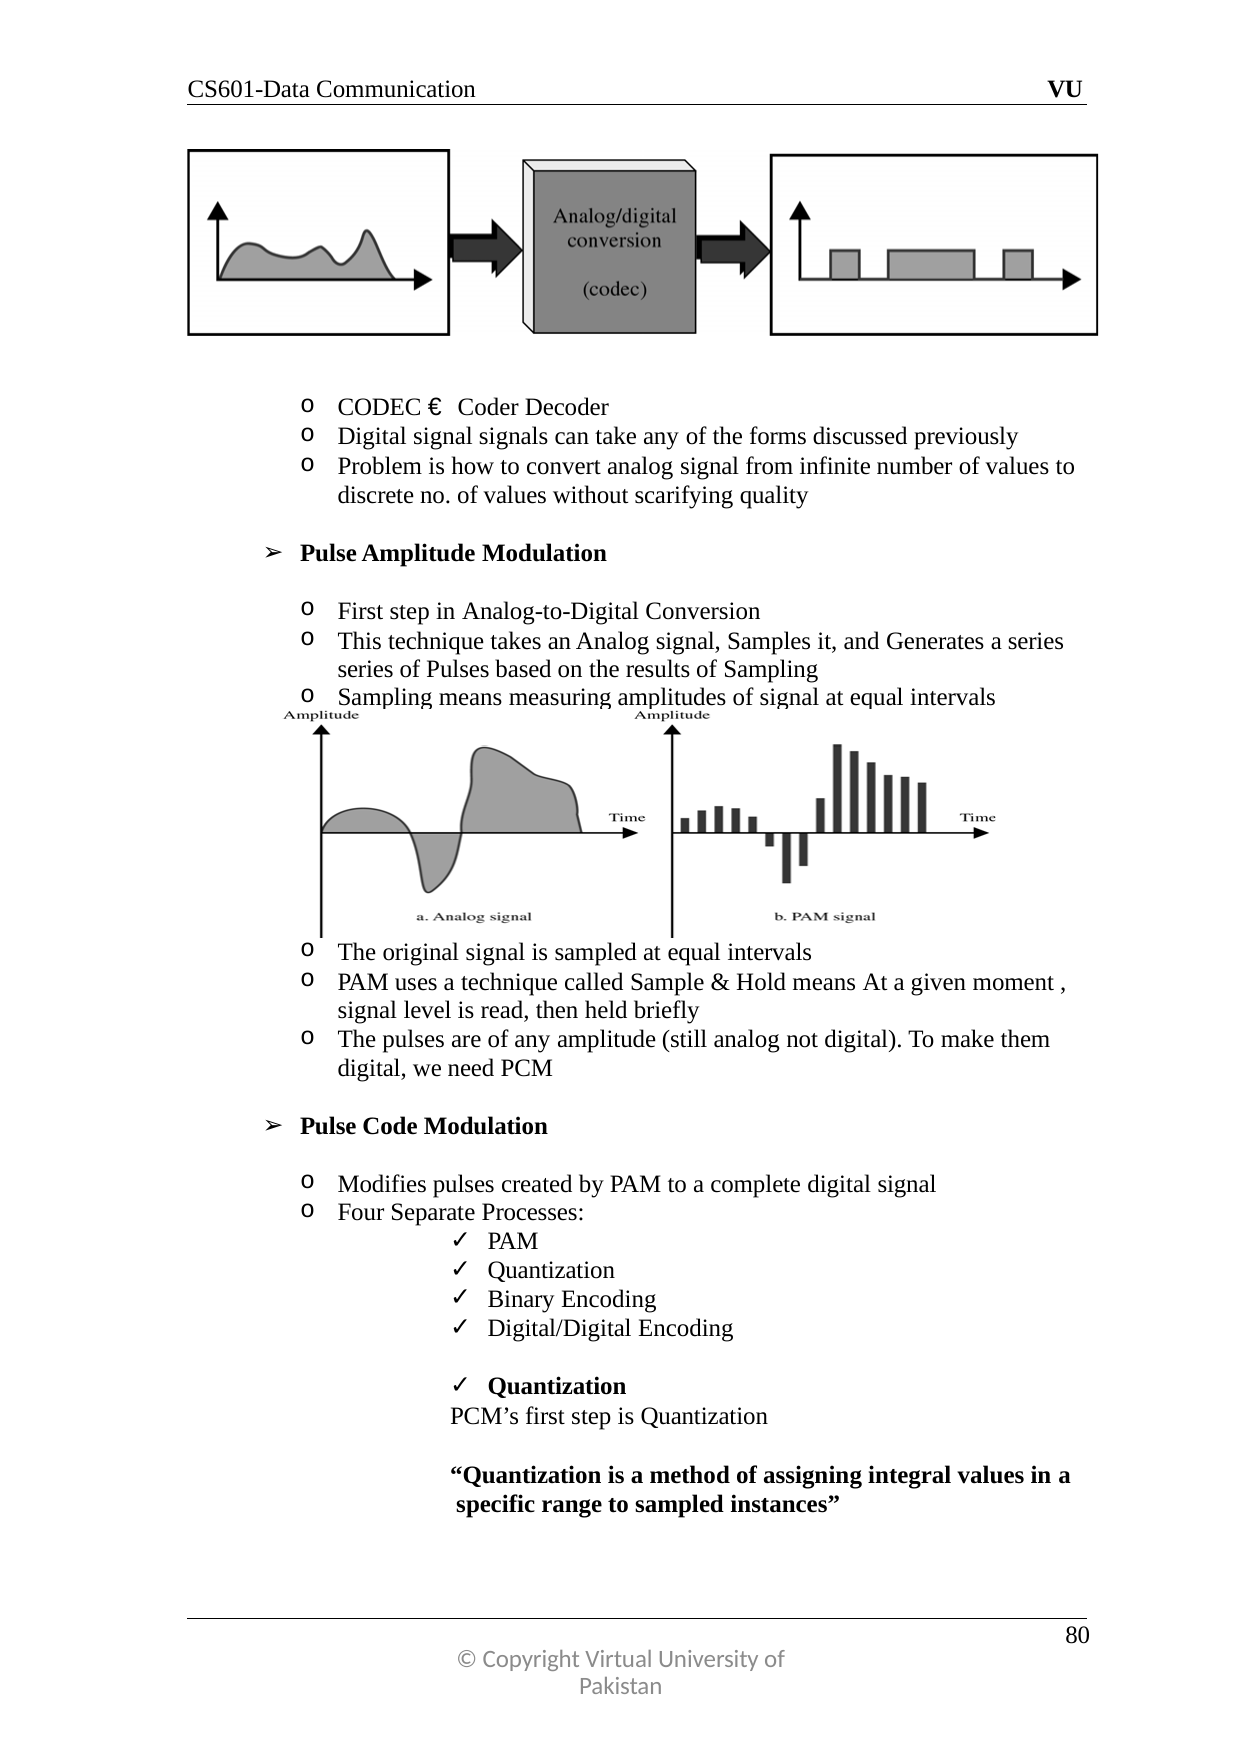

CS601-Data Communication
VU

CODEC € Coder Decoder
Digital signal signals can take any of the forms discussed previously
Problem is how to convert analog signal from infinite number of values to  discrete no. of values without scarifying quality

Pulse Amplitude Modulation

First step in Analog-to-Digital Conversion
This technique takes an Analog signal, Samples it, and Generates a series  series of Pulses based on the results of Sampling
Sampling means measuring amplitudes of signal at equal intervals

The original signal is sampled at equal intervals
PAM uses a technique called Sample & Hold means At a given moment ,  signal level is read, then held briefly
The pulses are of any amplitude (still analog not digital). To make them  digital, we need PCM

Pulse Code Modulation

Modifies pulses created by PAM to a complete digital signal
Four Separate Processes:
PAM
Quantization
Binary Encoding
Digital/Digital Encoding

Quantization
PCM’s first step is Quantization

“Quantization is a method of assigning integral values in a  specific range to sampled instances”

80
© Copyright Virtual University of Pakistan